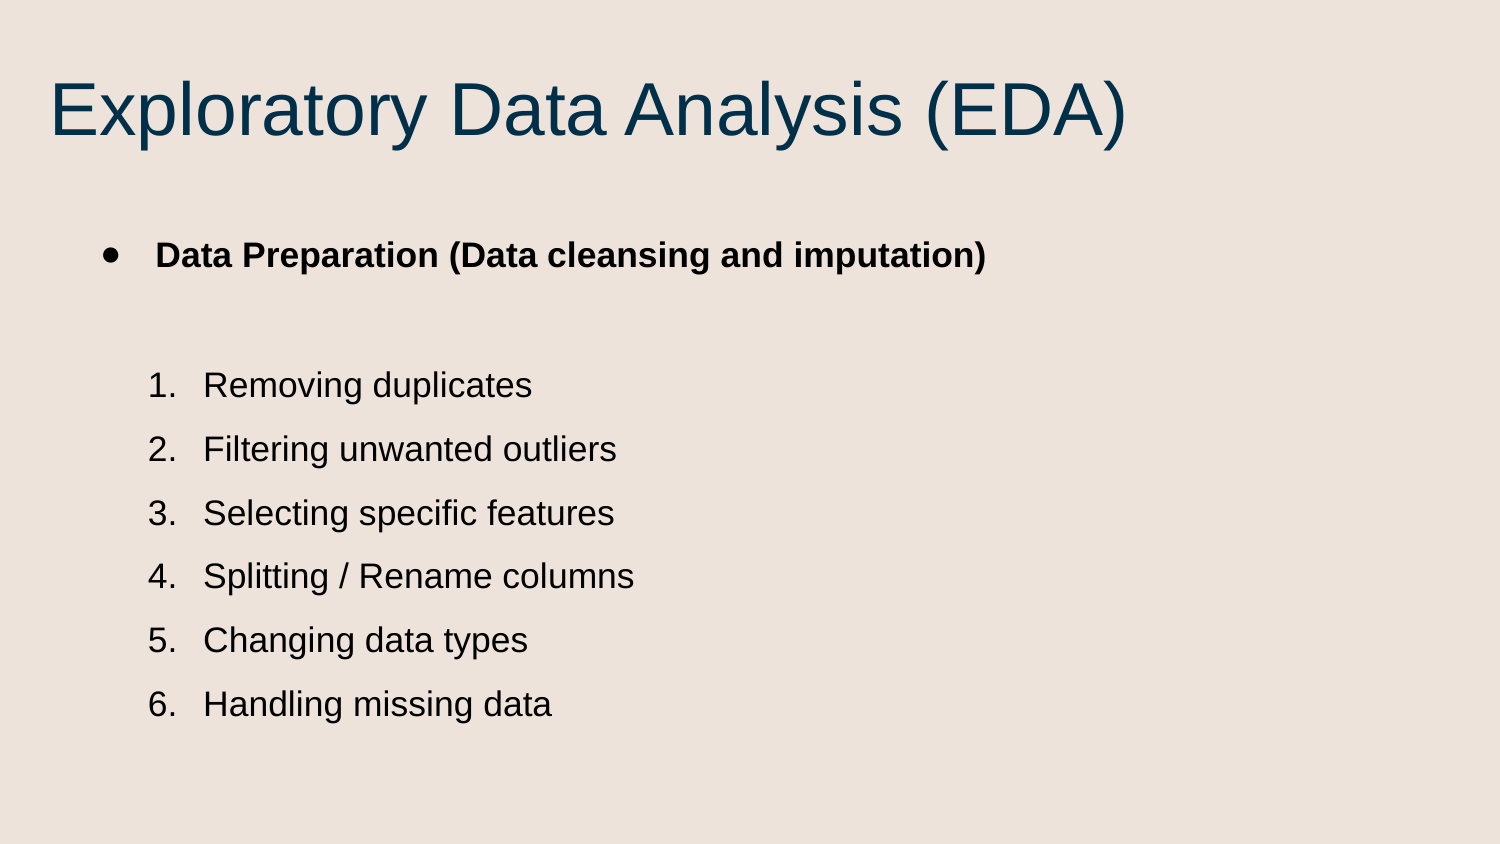

# Exploratory Data Analysis (EDA)
Data Preparation (Data cleansing and imputation)
Removing duplicates
Filtering unwanted outliers
Selecting specific features
Splitting / Rename columns
Changing data types
Handling missing data